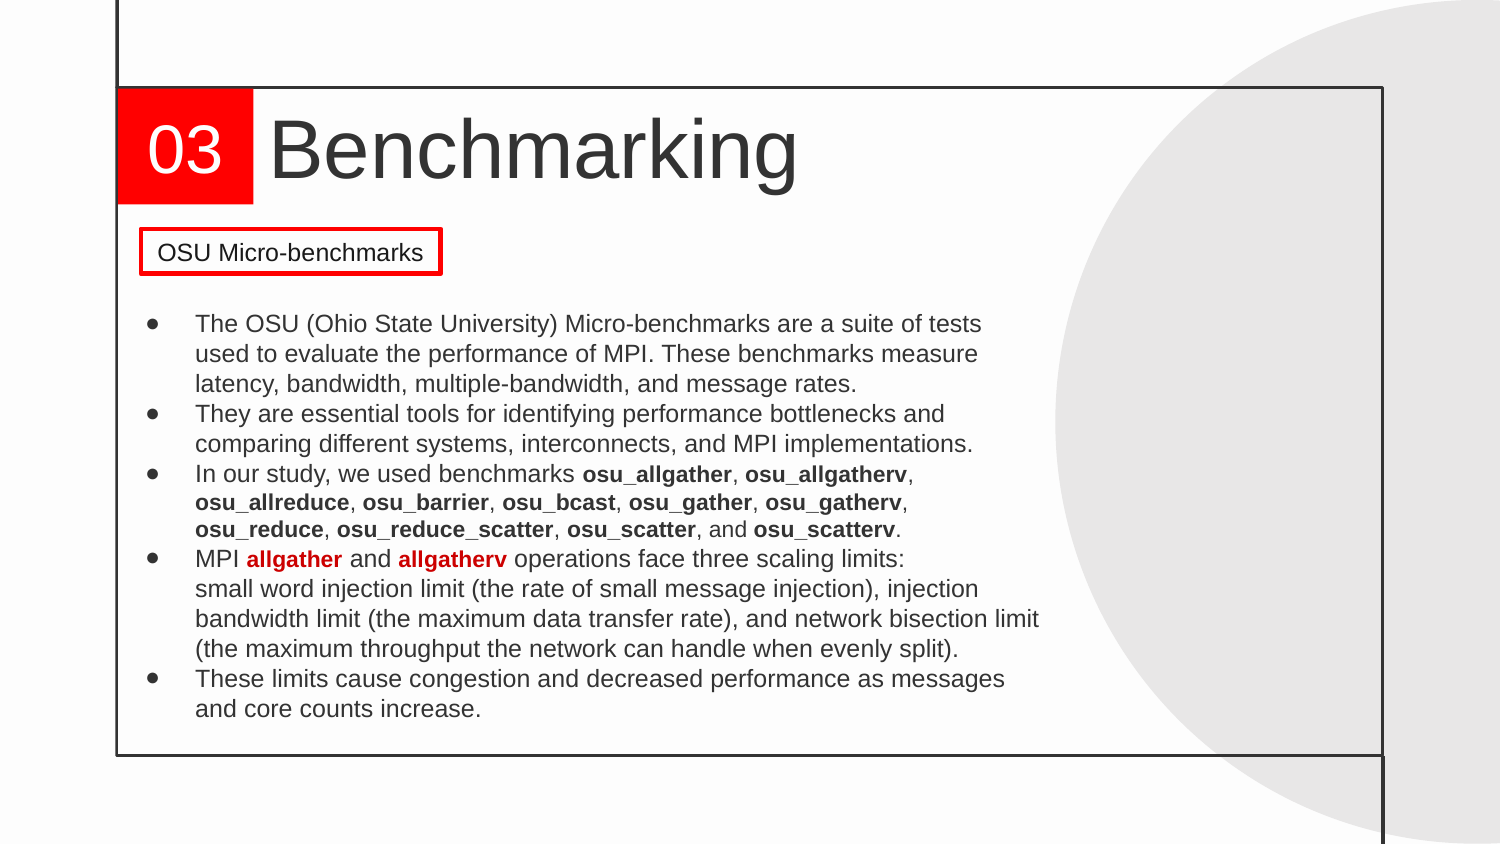

03
# Benchmarking
OSU Micro-benchmarks
The OSU (Ohio State University) Micro-benchmarks are a suite of tests
used to evaluate the performance of MPI. These benchmarks measure latency, bandwidth, multiple-bandwidth, and message rates.
They are essential tools for identifying performance bottlenecks and
comparing different systems, interconnects, and MPI implementations.
In our study, we used benchmarks osu_allgather, osu_allgatherv, osu_allreduce, osu_barrier, osu_bcast, osu_gather, osu_gatherv, osu_reduce, osu_reduce_scatter, osu_scatter, and osu_scatterv.
MPI allgather and allgatherv operations face three scaling limits:
small word injection limit (the rate of small message injection), injection bandwidth limit (the maximum data transfer rate), and network bisection limit (the maximum throughput the network can handle when evenly split).
These limits cause congestion and decreased performance as messages
and core counts increase.